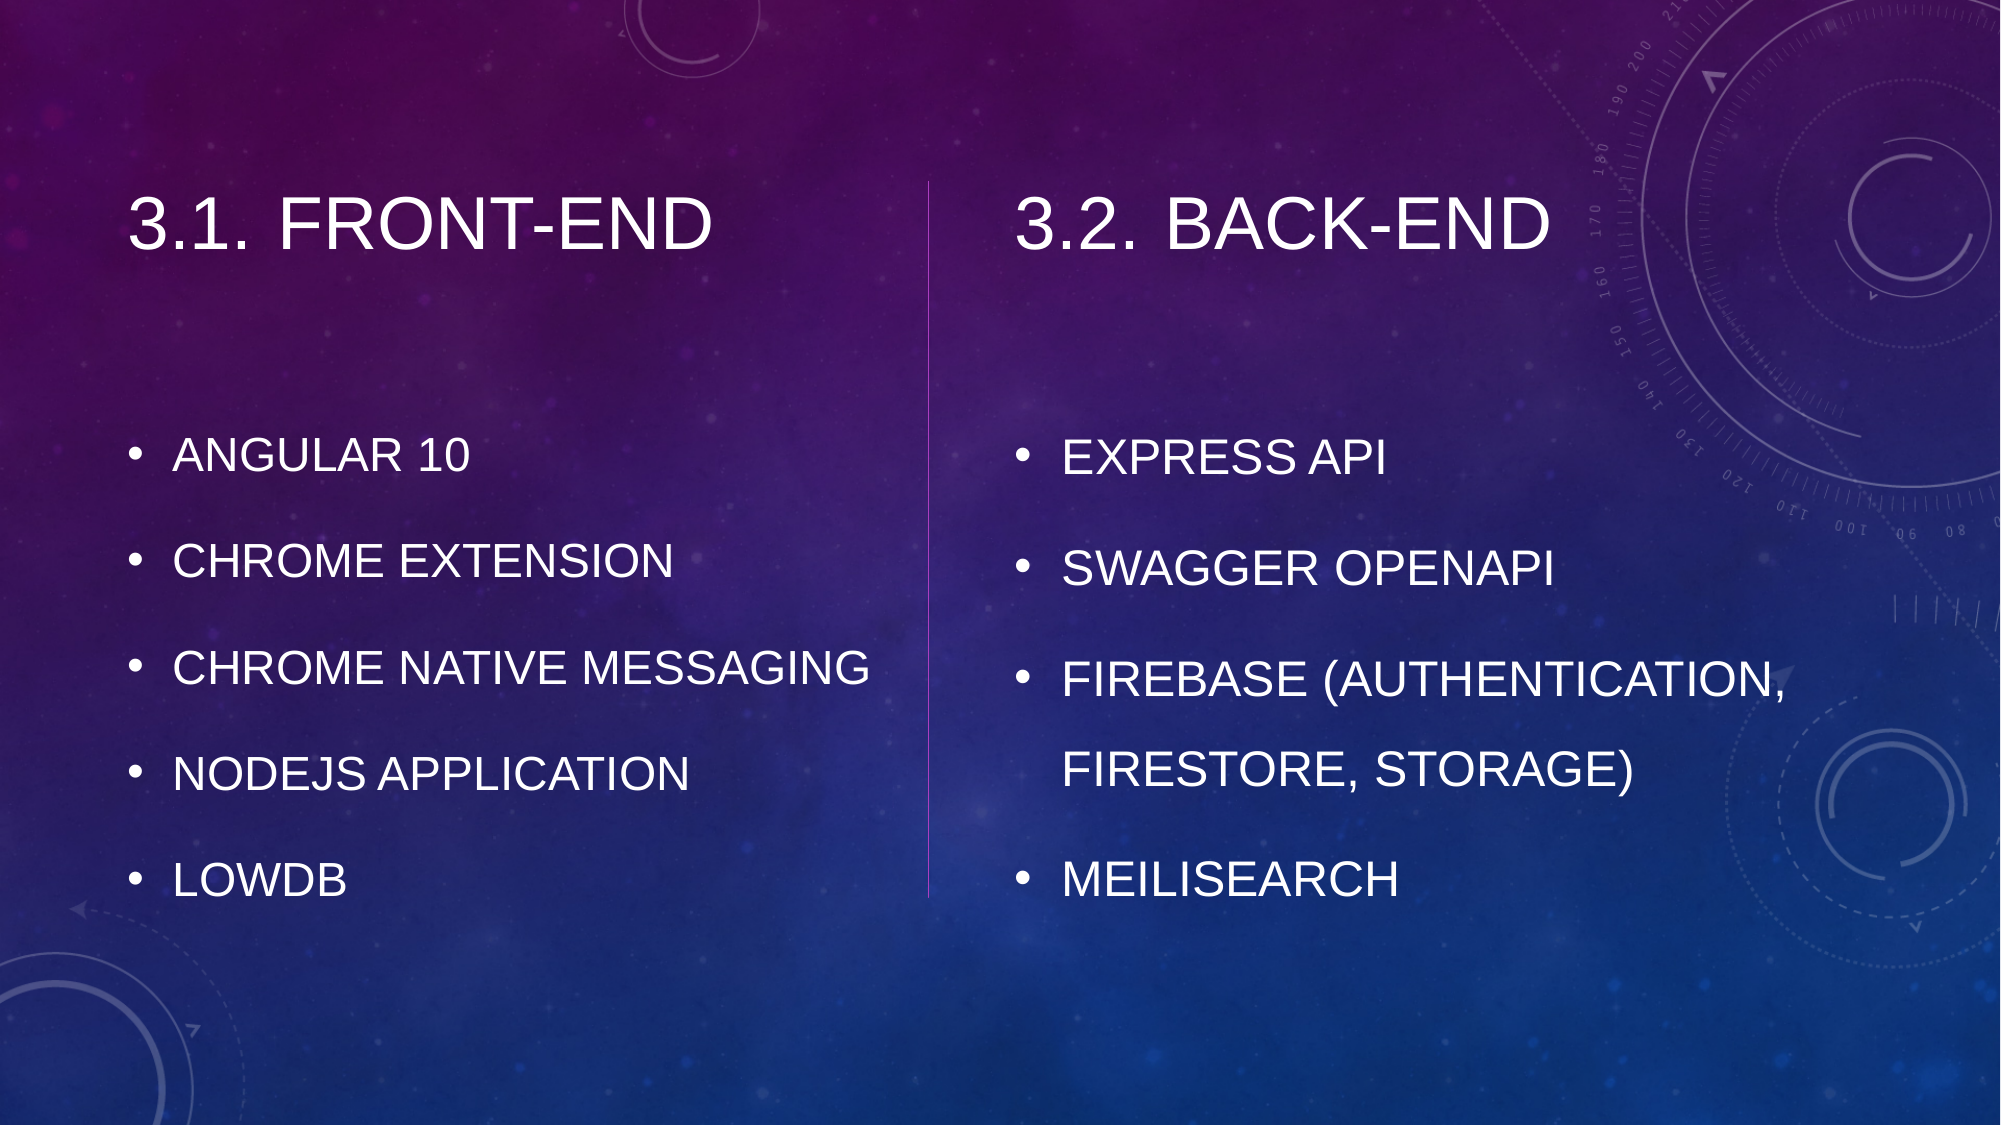

3.2.	BACK-END
# 3.1.	FRONT-END
ANGULAR 10
CHROME EXTENSION
CHROME NATIVE MESSAGING
NODEJS APPLICATION
LOWDB
EXPRESS API
SWAGGER OPENAPI
FIREBASE (AUTHENTICATION, 	FIRESTORE, STORAGE)
MEILISEARCH